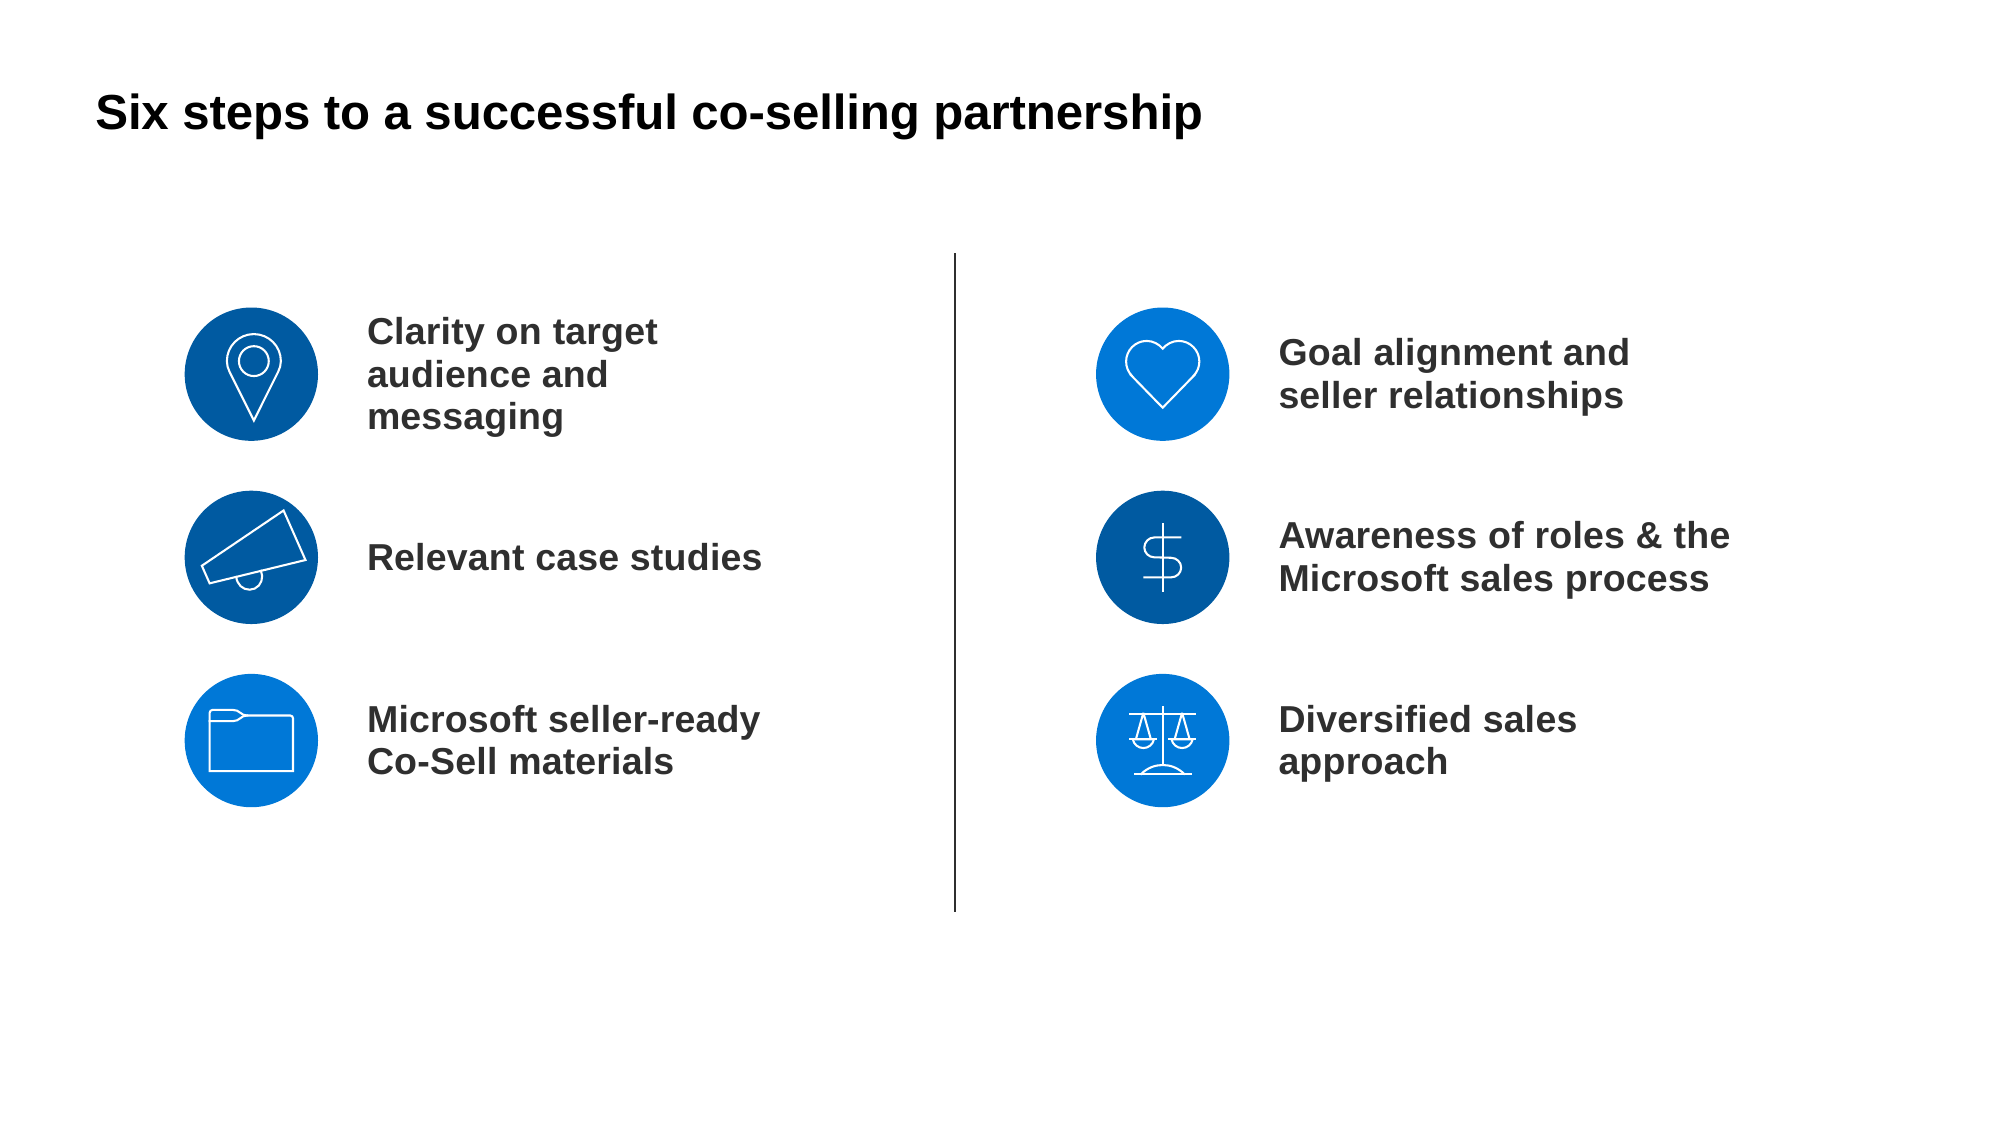

# Six steps to a successful co-selling partnership

Clarity on target audience and messaging
Goal alignment and seller relationships

Awareness of roles & the Microsoft sales process
Relevant case studies

Microsoft seller-ready Co-Sell materials
Diversified sales approach